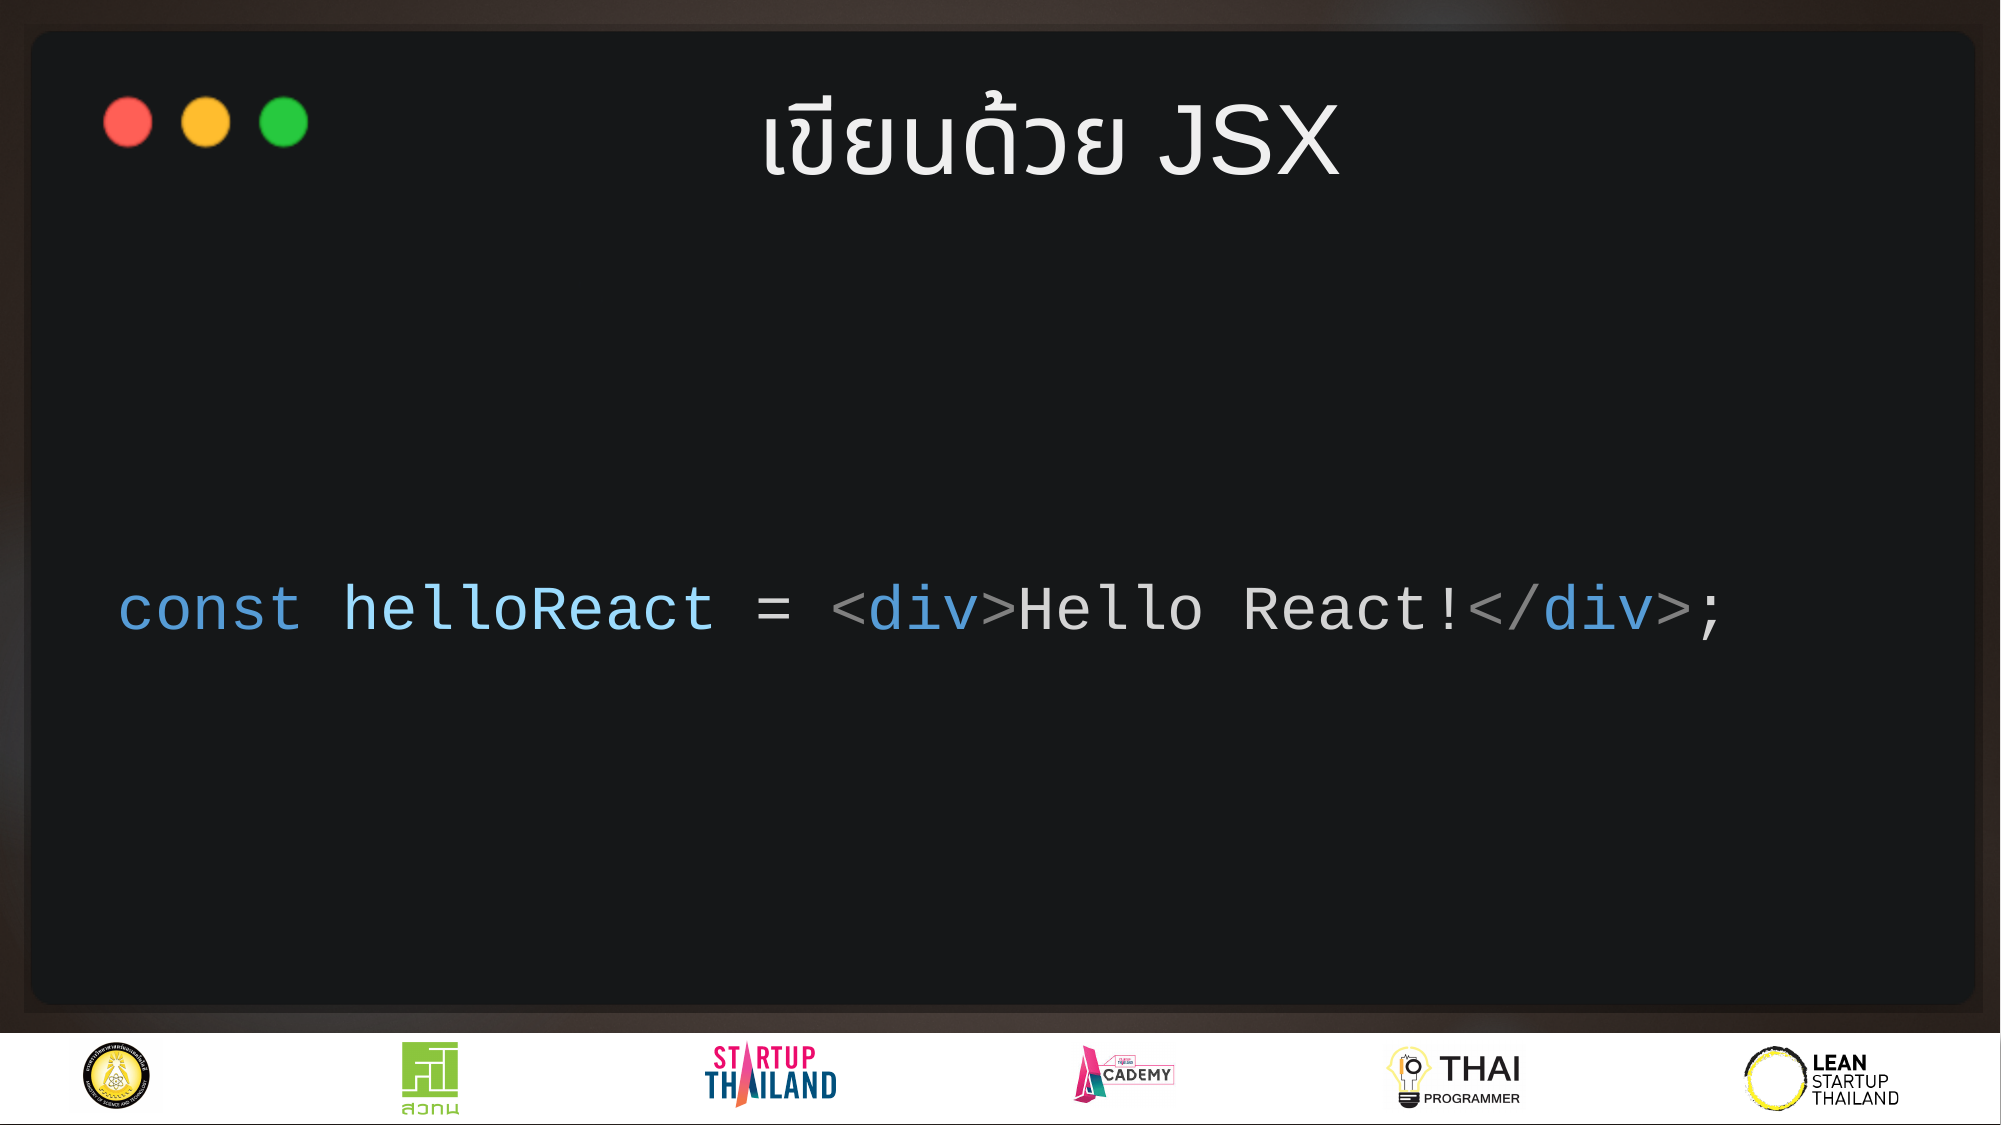

เขียนด้วย JSX
const helloReact = <div>Hello React!</div>;